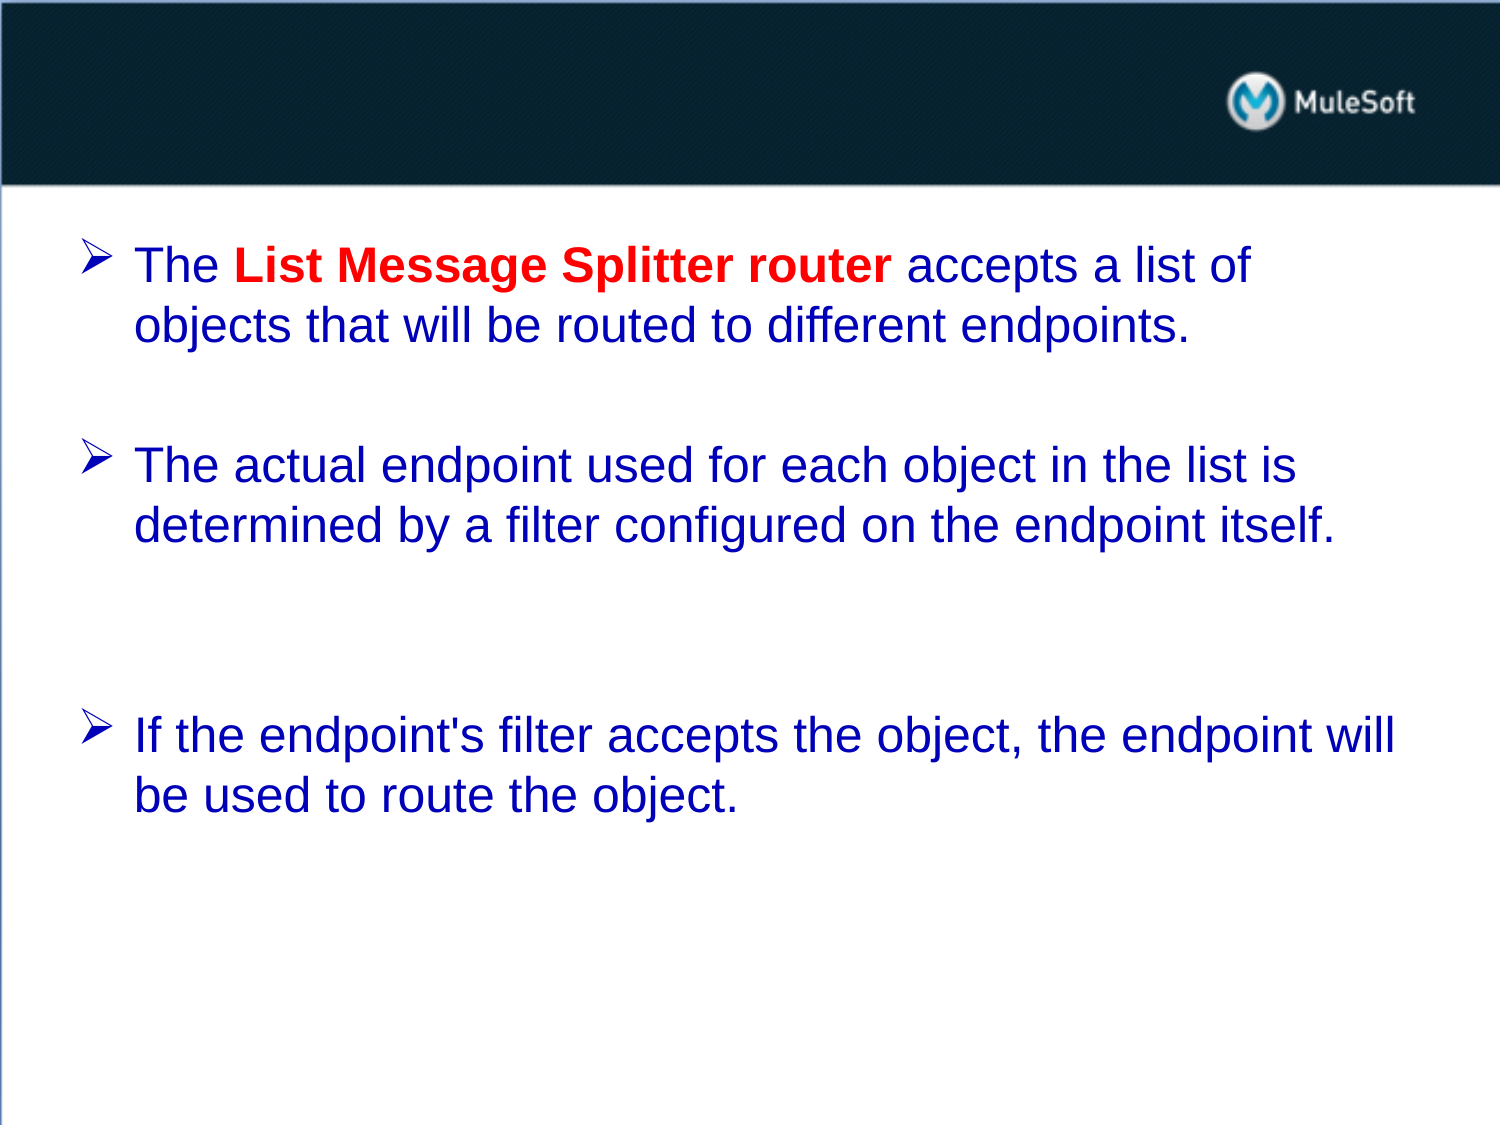

#
The List Message Splitter router accepts a list of objects that will be routed to different endpoints.

The actual endpoint used for each object in the list is determined by a filter configured on the endpoint itself.

If the endpoint's filter accepts the object, the endpoint will be used to route the object.